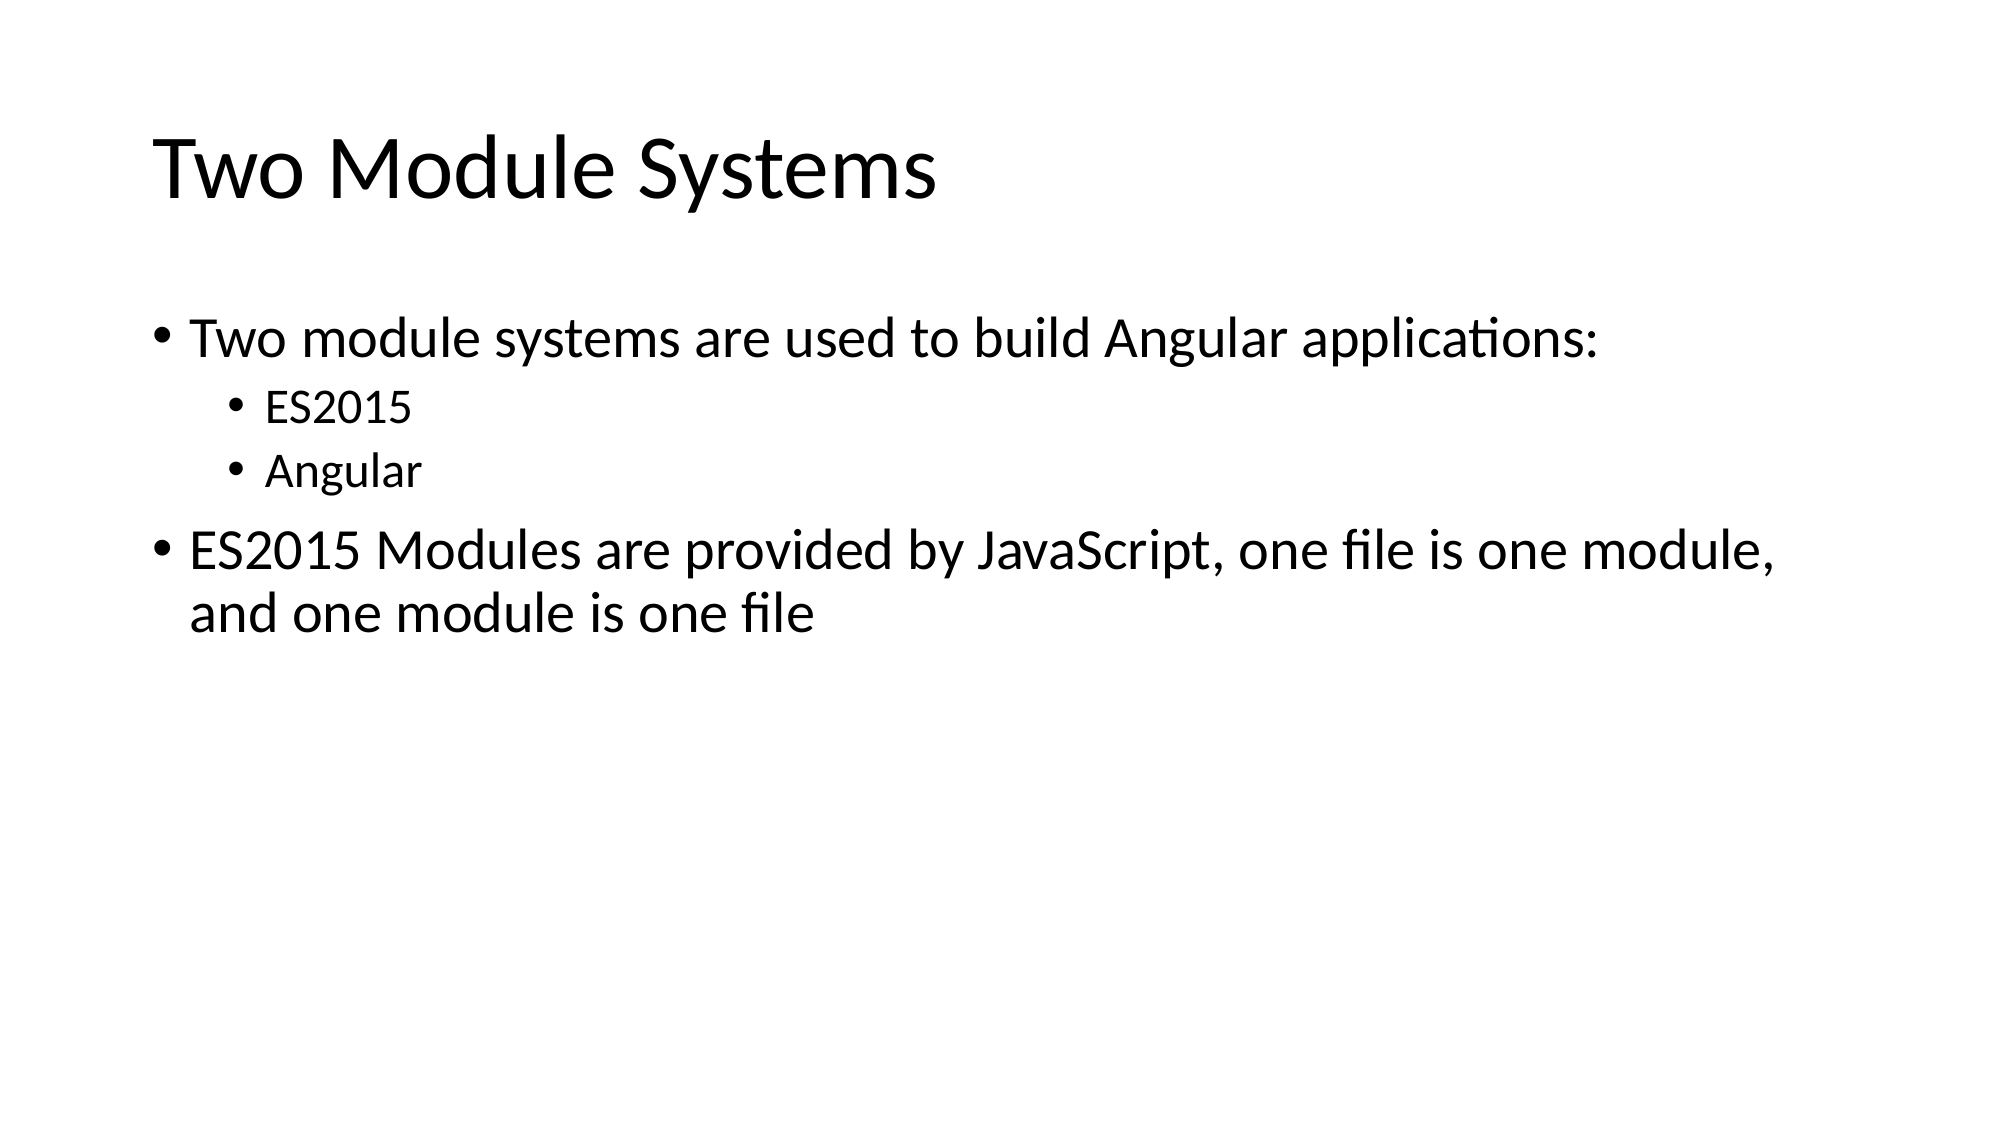

# Two Module Systems
Two module systems are used to build Angular applications:
ES2015
Angular
ES2015 Modules are provided by JavaScript, one file is one module, and one module is one file